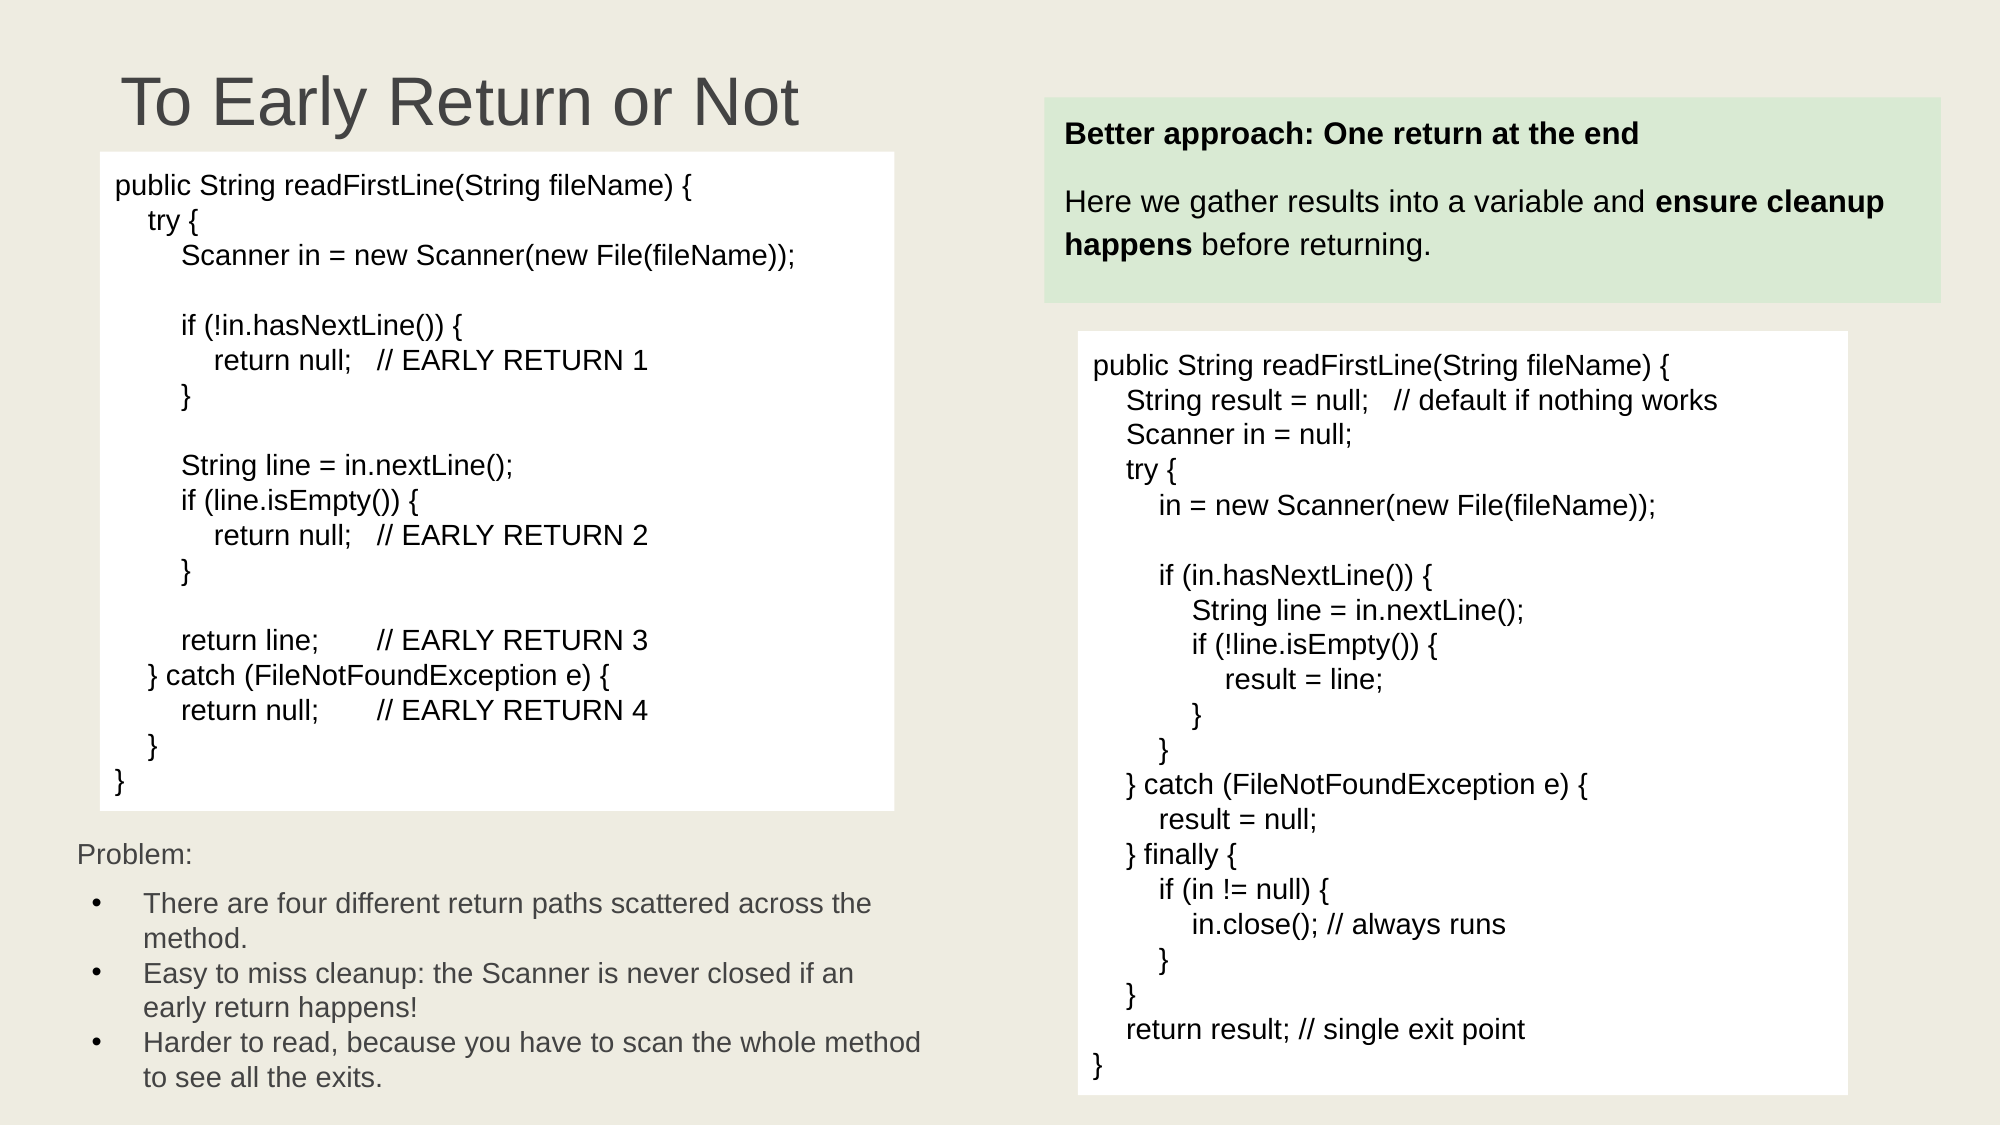

# To Early Return or Not
Better approach: One return at the end
Here we gather results into a variable and ensure cleanup happens before returning.

public String readFirstLine(String fileName) {
    try {
        Scanner in = new Scanner(new File(fileName));

        if (!in.hasNextLine()) {
            return null;   // EARLY RETURN 1
        }

        String line = in.nextLine();
        if (line.isEmpty()) {
            return null;   // EARLY RETURN 2
        }

        return line;       // EARLY RETURN 3
    } catch (FileNotFoundException e) {
        return null;       // EARLY RETURN 4
    }
}
public String readFirstLine(String fileName) {
    String result = null;   // default if nothing works
    Scanner in = null;
    try {
        in = new Scanner(new File(fileName));

        if (in.hasNextLine()) {
            String line = in.nextLine();
            if (!line.isEmpty()) {
                result = line;
            }
        }
    } catch (FileNotFoundException e) {
        result = null;
    } finally {
        if (in != null) {
            in.close(); // always runs
        }
    }
    return result; // single exit point
}
 Problem:
There are four different return paths scattered across the method.
Easy to miss cleanup: the Scanner is never closed if an early return happens!
Harder to read, because you have to scan the whole method to see all the exits.